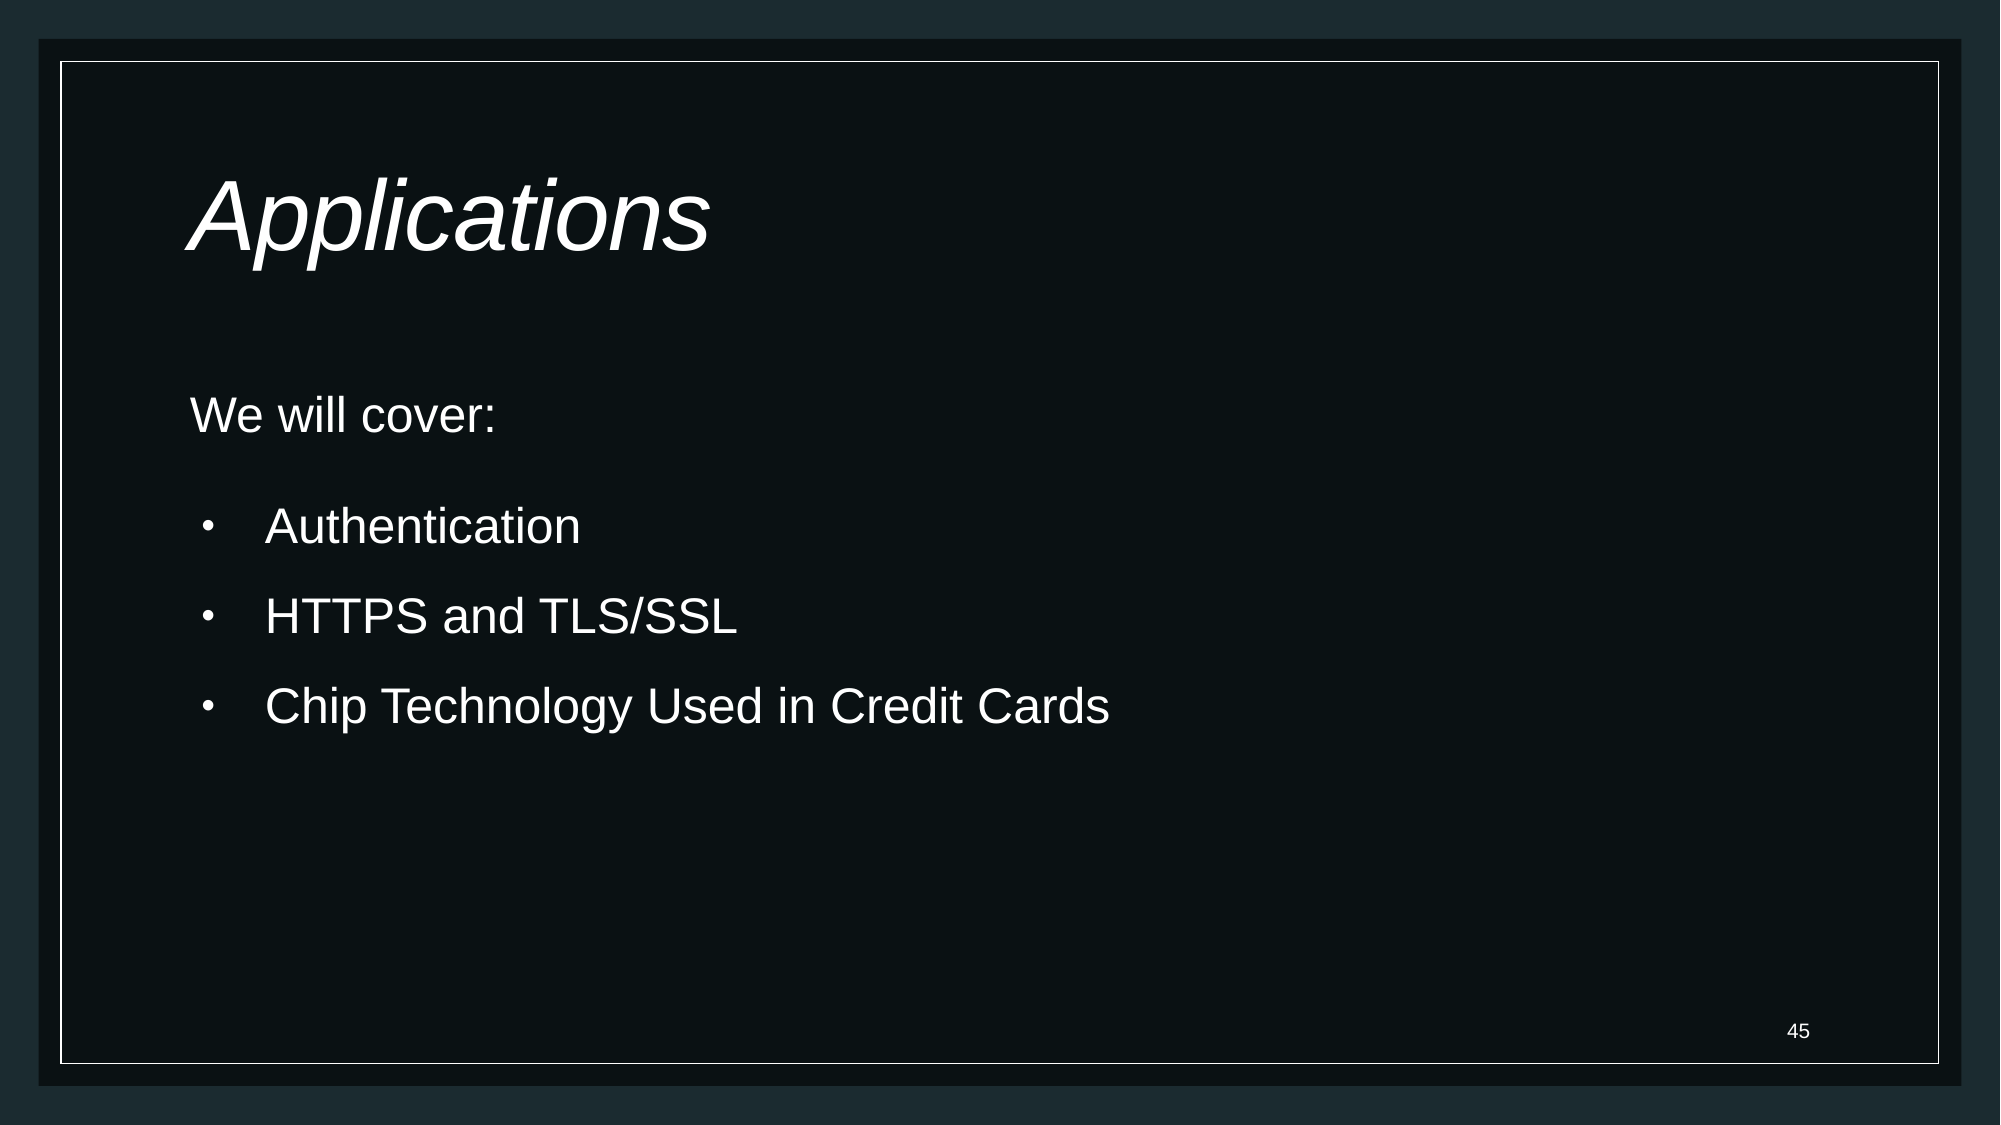

# Applications
We will cover:
Authentication
HTTPS and TLS/SSL
Chip Technology Used in Credit Cards

45